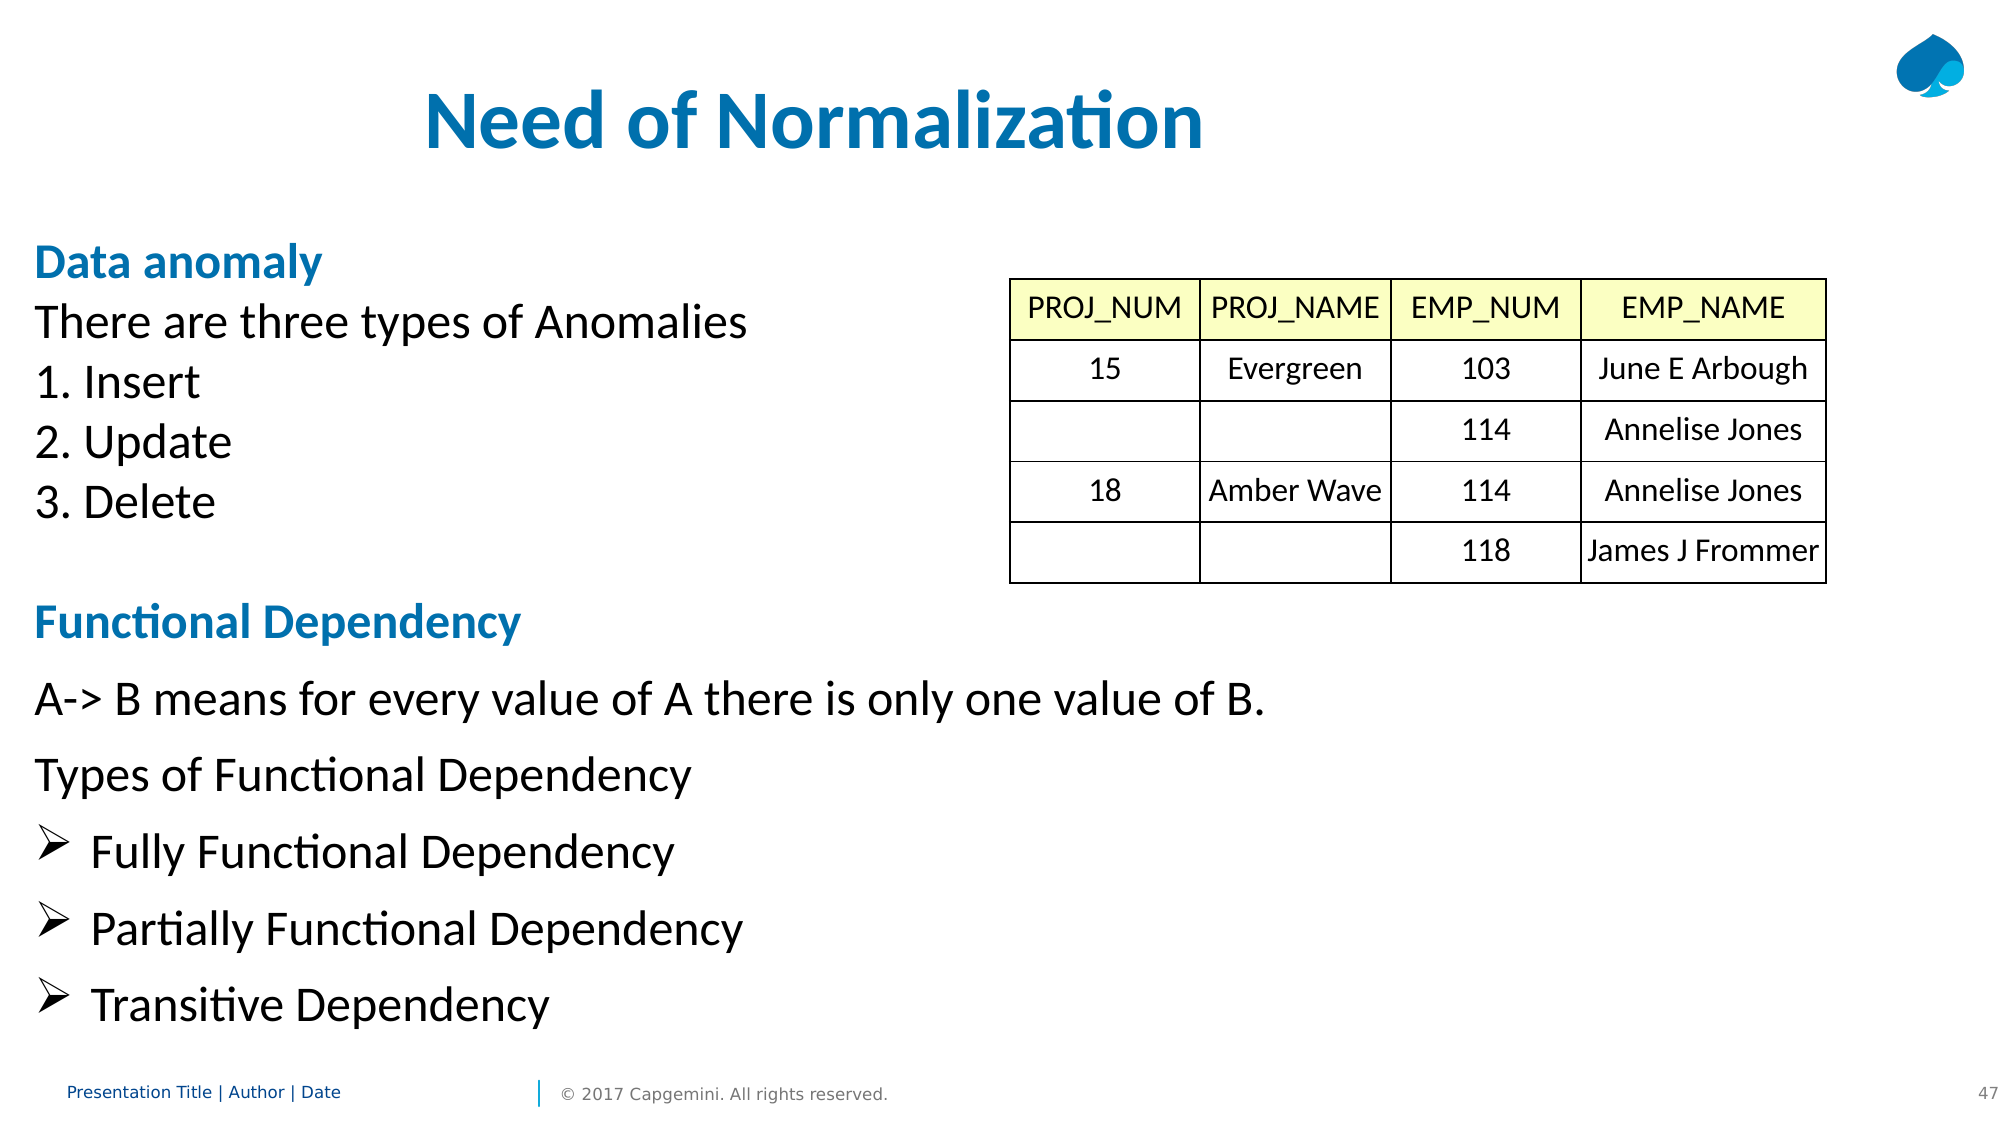

Need of Normalization
Data anomaly
There are three types of Anomalies
1. Insert
2. Update
3. Delete

Functional Dependency
A-> B means for every value of A there is only one value of B.
Types of Functional Dependency
Fully Functional Dependency
Partially Functional Dependency
Transitive Dependency

| PROJ\_NUM | PROJ\_NAME | EMP\_NUM | EMP\_NAME |
| --- | --- | --- | --- |
| 15 | Evergreen | 103 | June E Arbough |
|  |  | 114 | Annelise Jones |
| 18 | Amber Wave | 114 | Annelise Jones |
|  |  | 118 | James J Frommer |